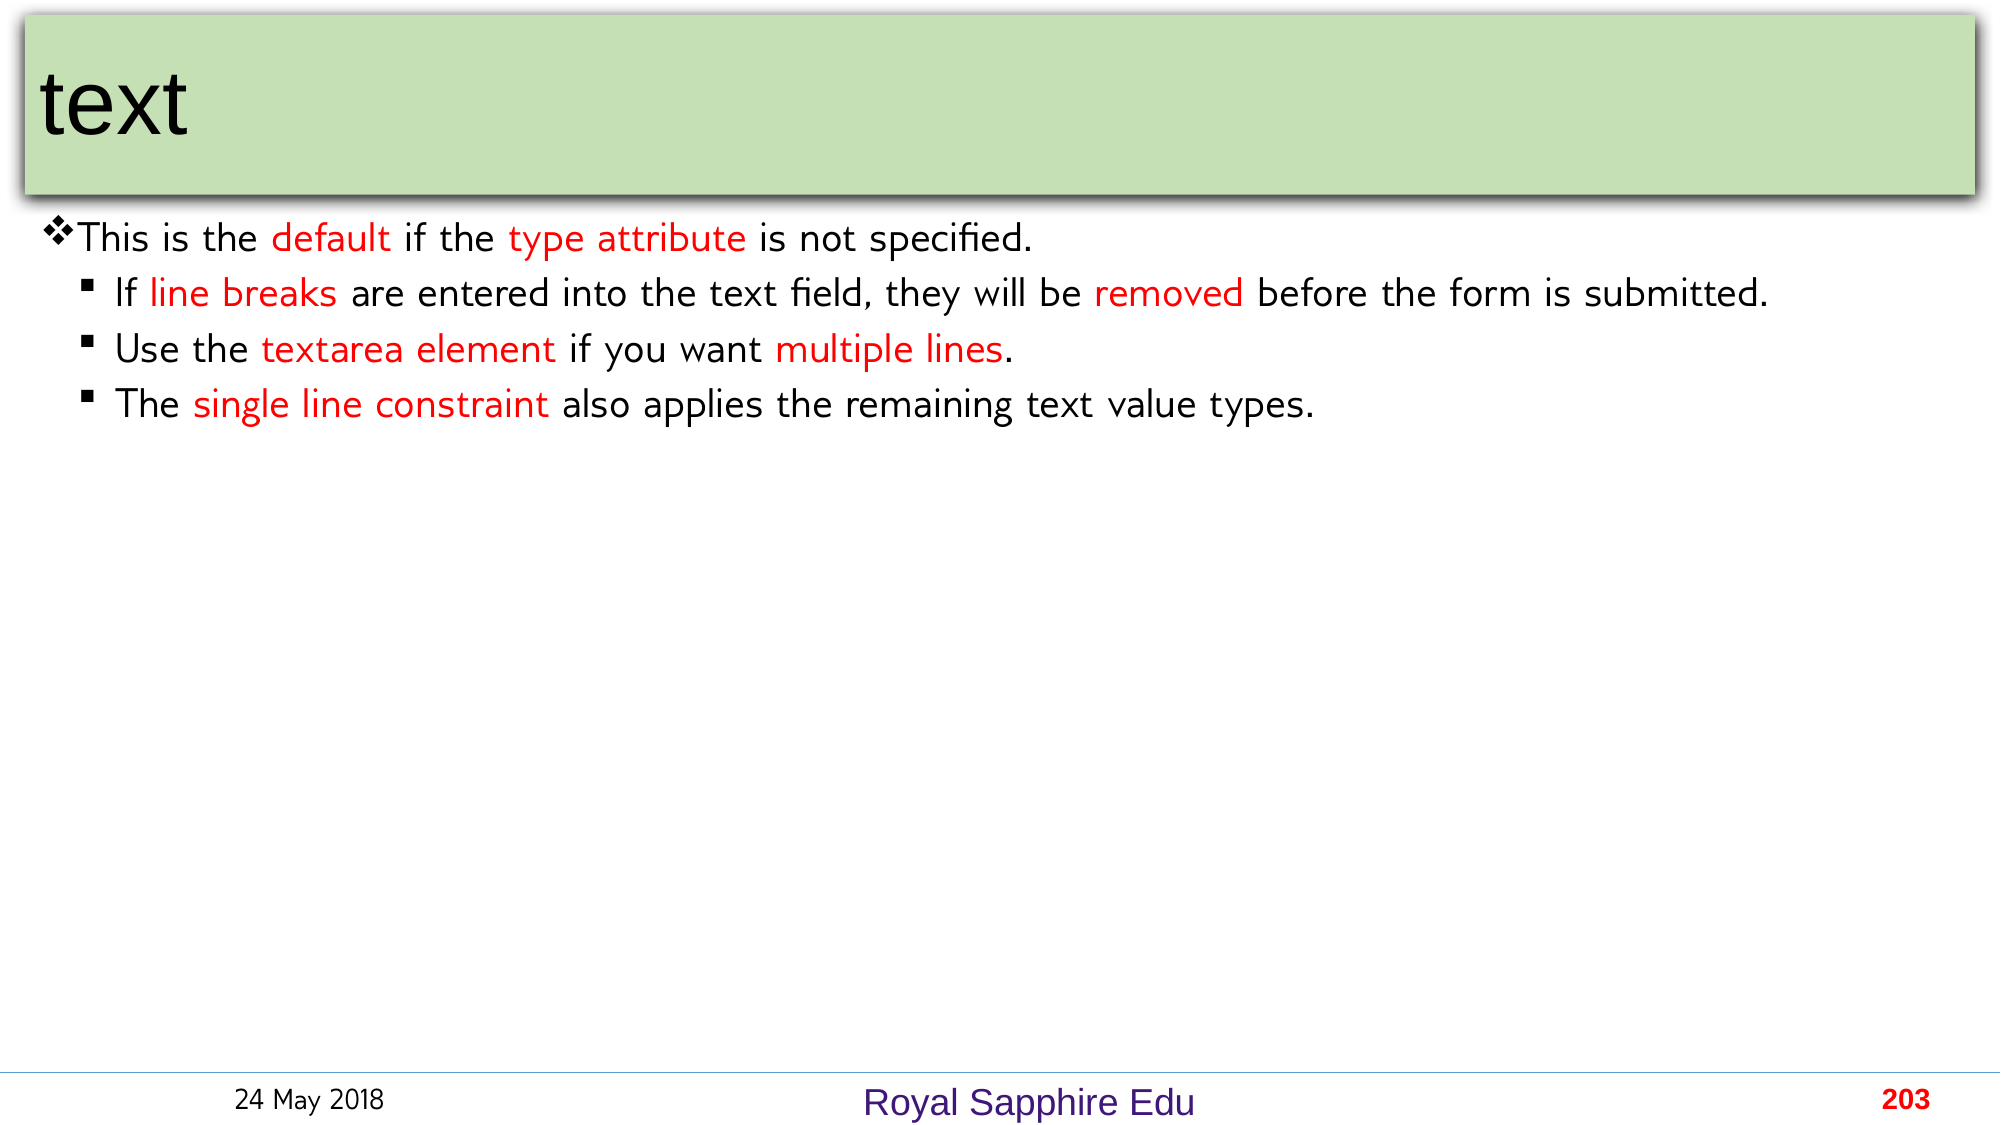

# text
This is the default if the type attribute is not specified.
If line breaks are entered into the text field, they will be removed before the form is submitted.
Use the textarea element if you want multiple lines.
The single line constraint also applies the remaining text value types.
24 May 2018
203